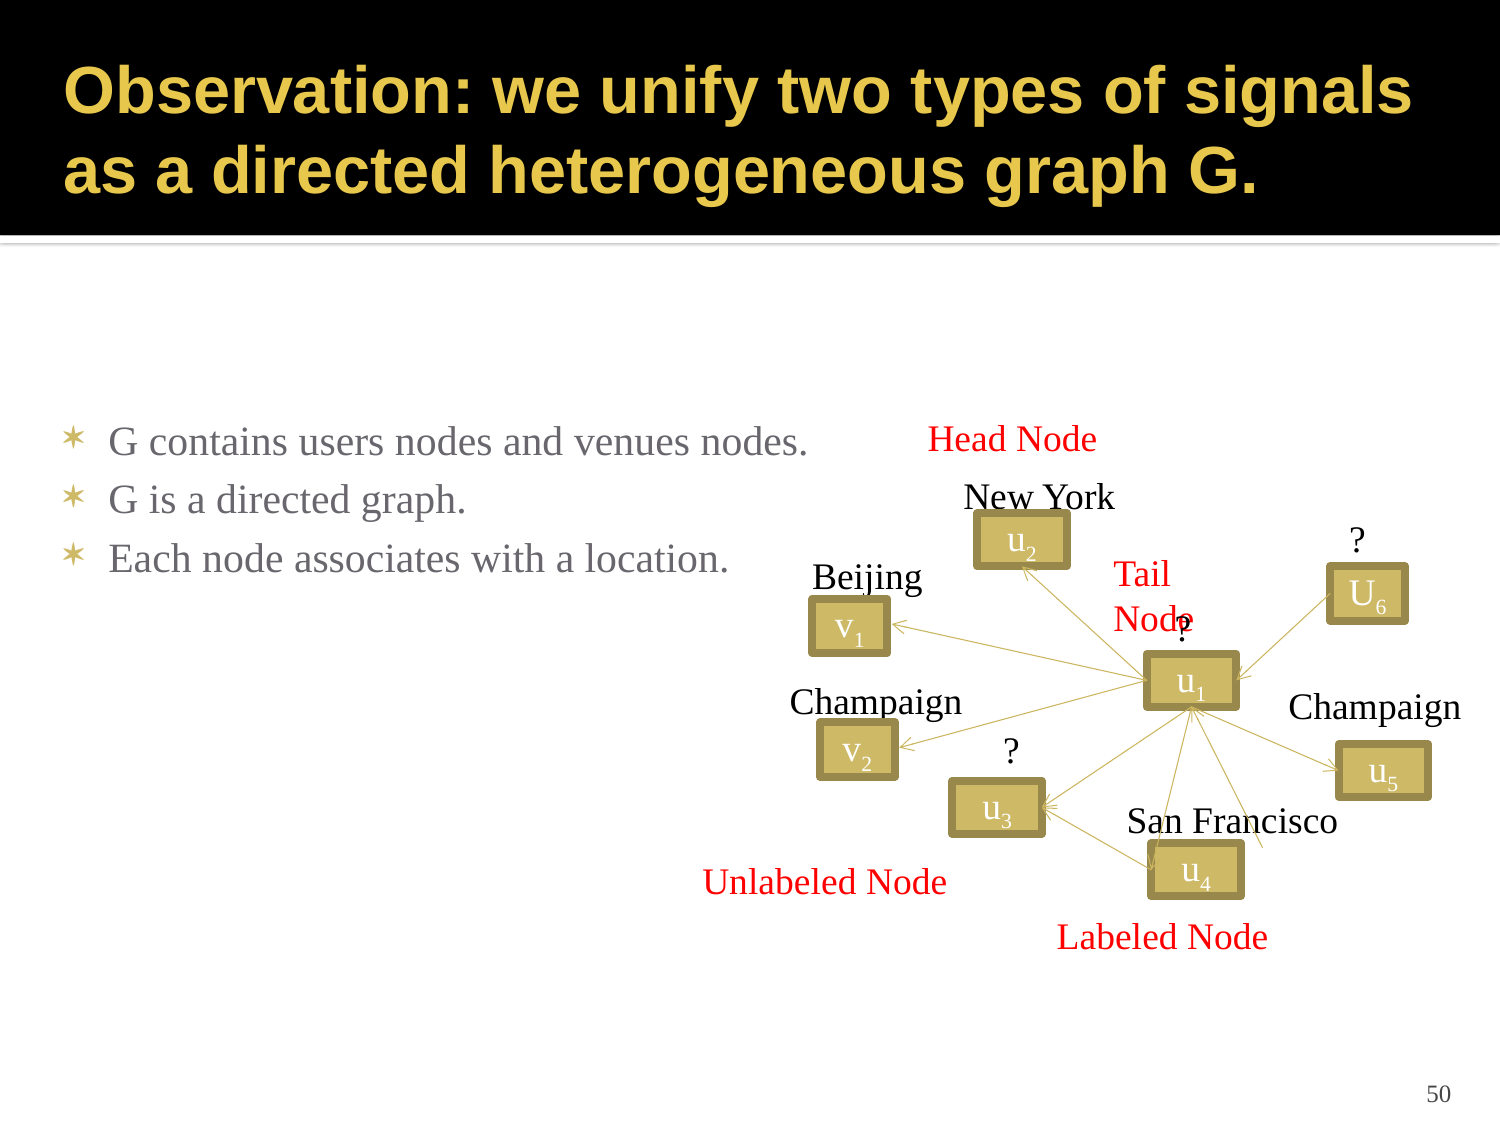

# Observation: we unify two types of signals as a directed heterogeneous graph G.

G contains users nodes and venues nodes.
G is a directed graph.
Each node associates with a location.

Head Node
New York
?
?
Champaign
u2
U6
u1
u5
u3
u4
v1
v2
Beijing
Champaign
San Francisco
?
Tail Node
Unlabeled Node
Labeled Node
50